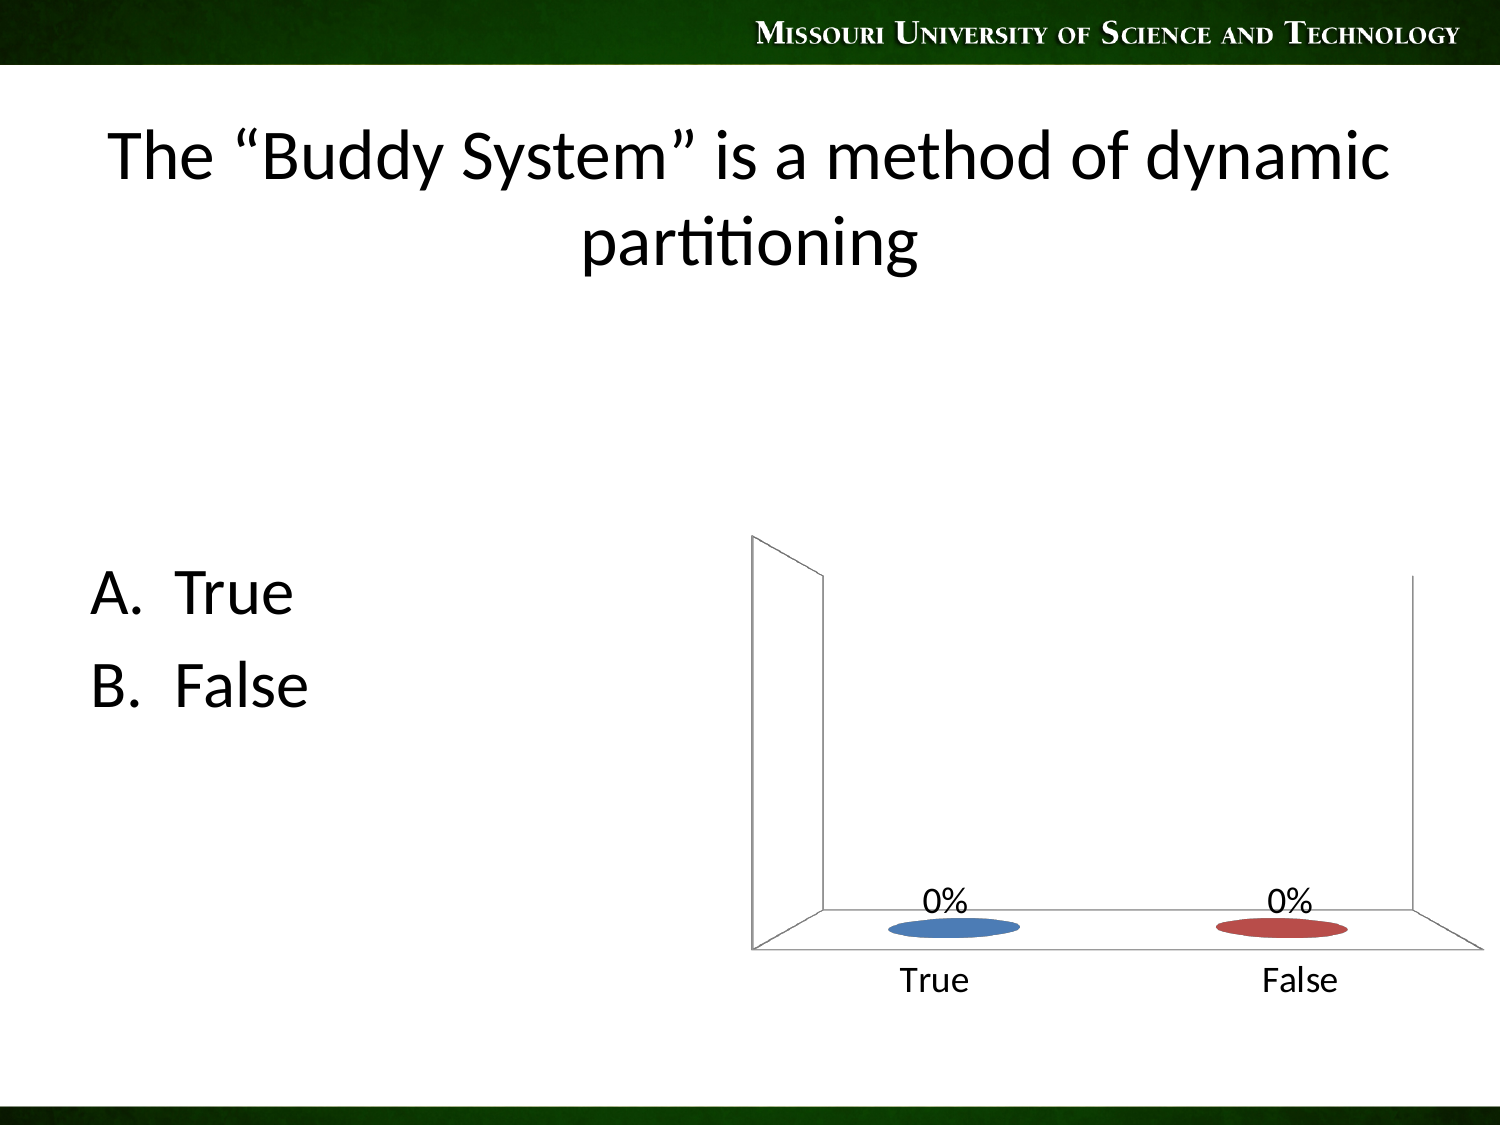

# The “Buddy System” is a method of dynamic partitioning

[unsupported chart]

True
False